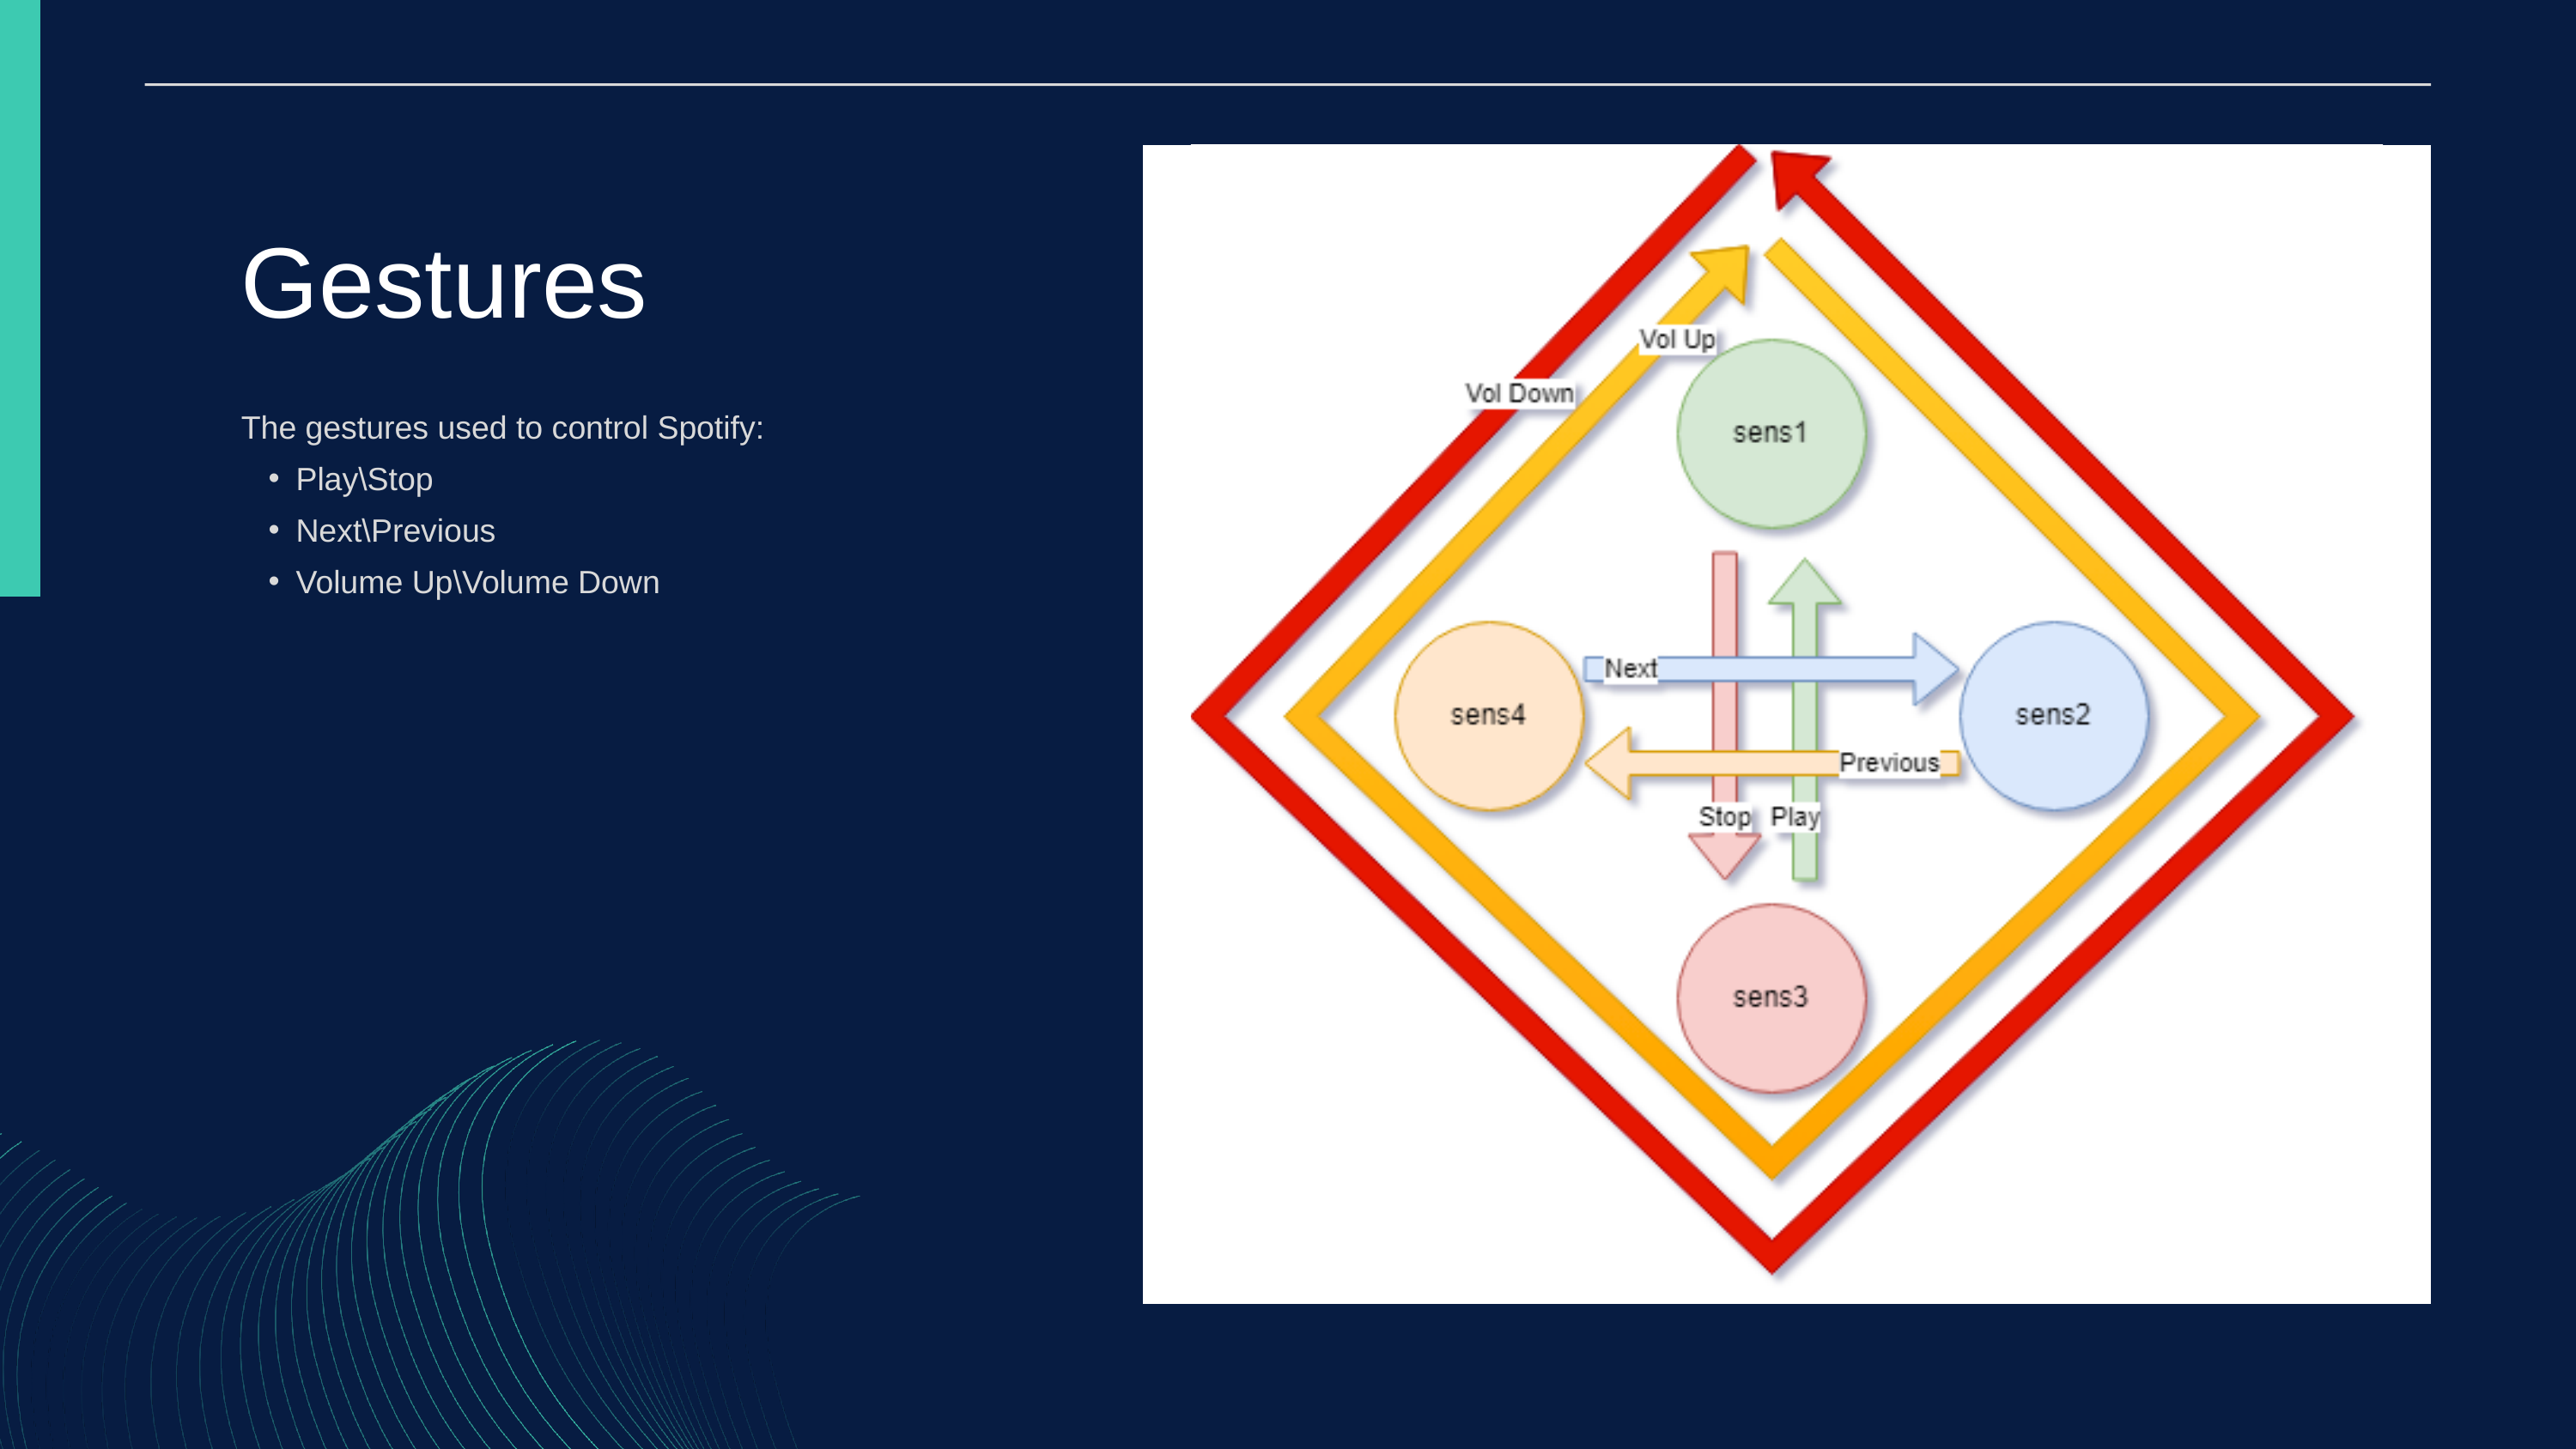

Gestures

The gestures used to control Spotify:
Play\Stop
Next\Previous
Volume Up\Volume Down